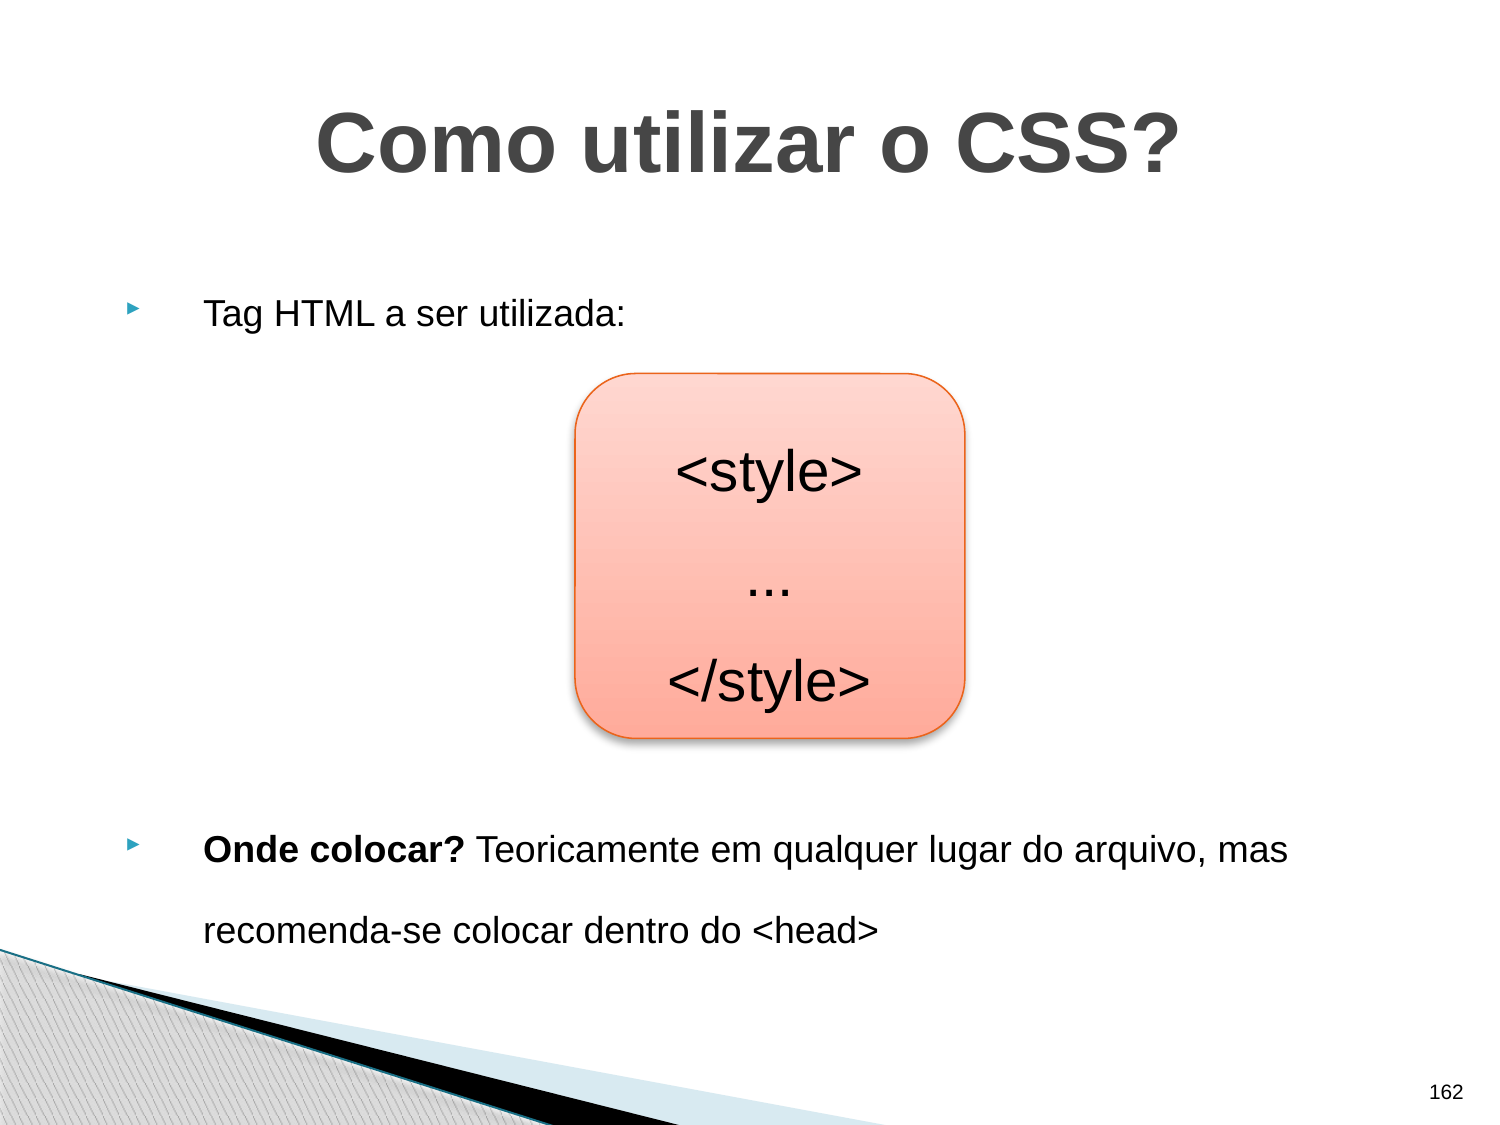

# Como utilizar o CSS?
Tag HTML a ser utilizada:

Onde colocar? Teoricamente em qualquer lugar do arquivo, mas recomenda-se colocar dentro do <head>

<style>
...
</style>
162